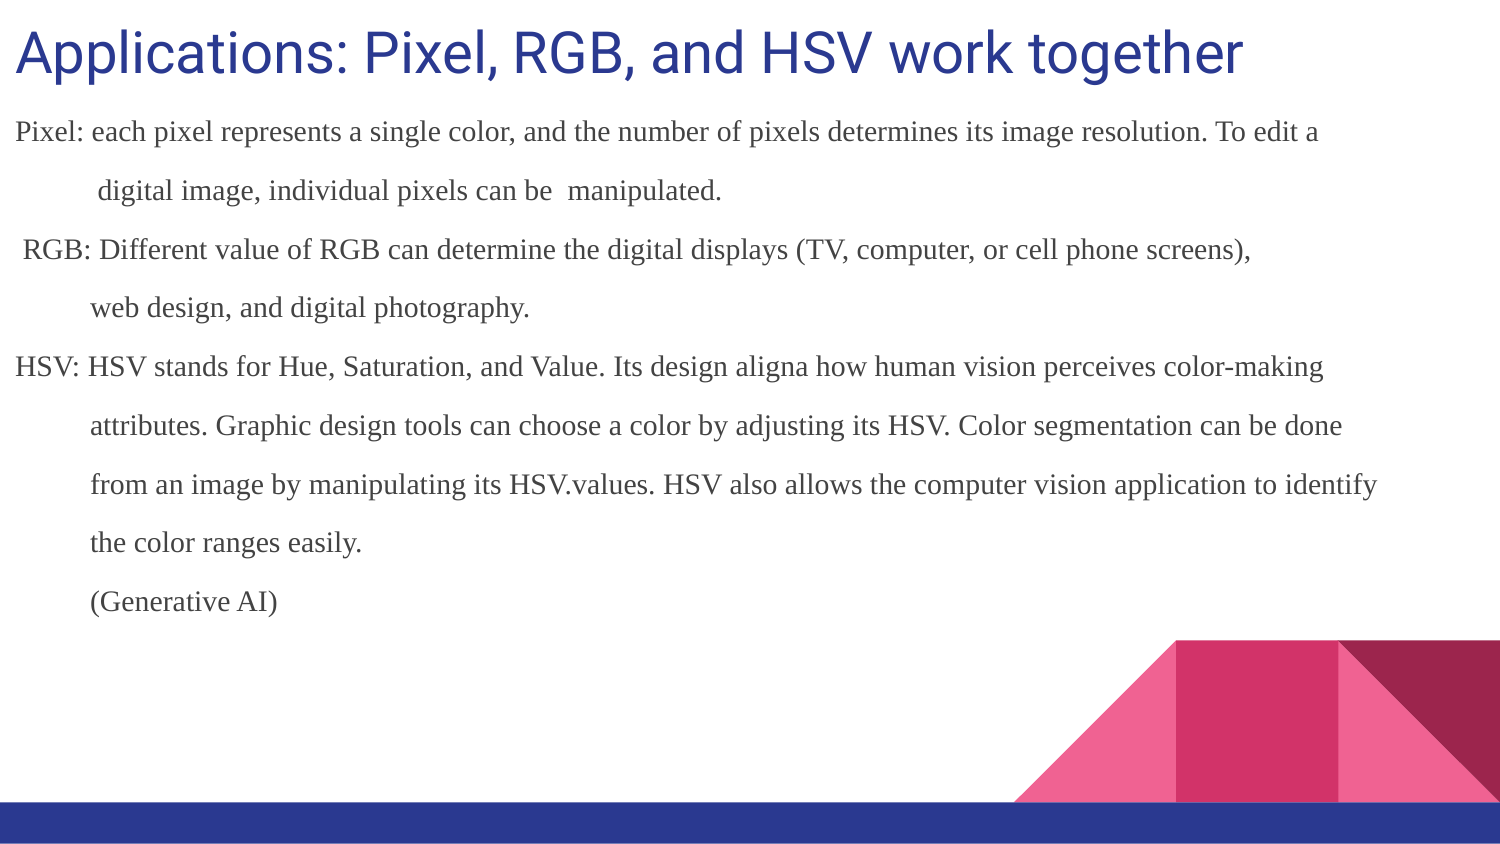

# Applications: Pixel, RGB, and HSV work together
Pixel: each pixel represents a single color, and the number of pixels determines its image resolution. To edit a
           digital image, individual pixels can be  manipulated.
 RGB: Different value of RGB can determine the digital displays (TV, computer, or cell phone screens),
          web design, and digital photography.
HSV: HSV stands for Hue, Saturation, and Value. Its design aligna how human vision perceives color-making
          attributes. Graphic design tools can choose a color by adjusting its HSV. Color segmentation can be done
          from an image by manipulating its HSV.values. HSV also allows the computer vision application to identify
          the color ranges easily.
          (Generative AI)